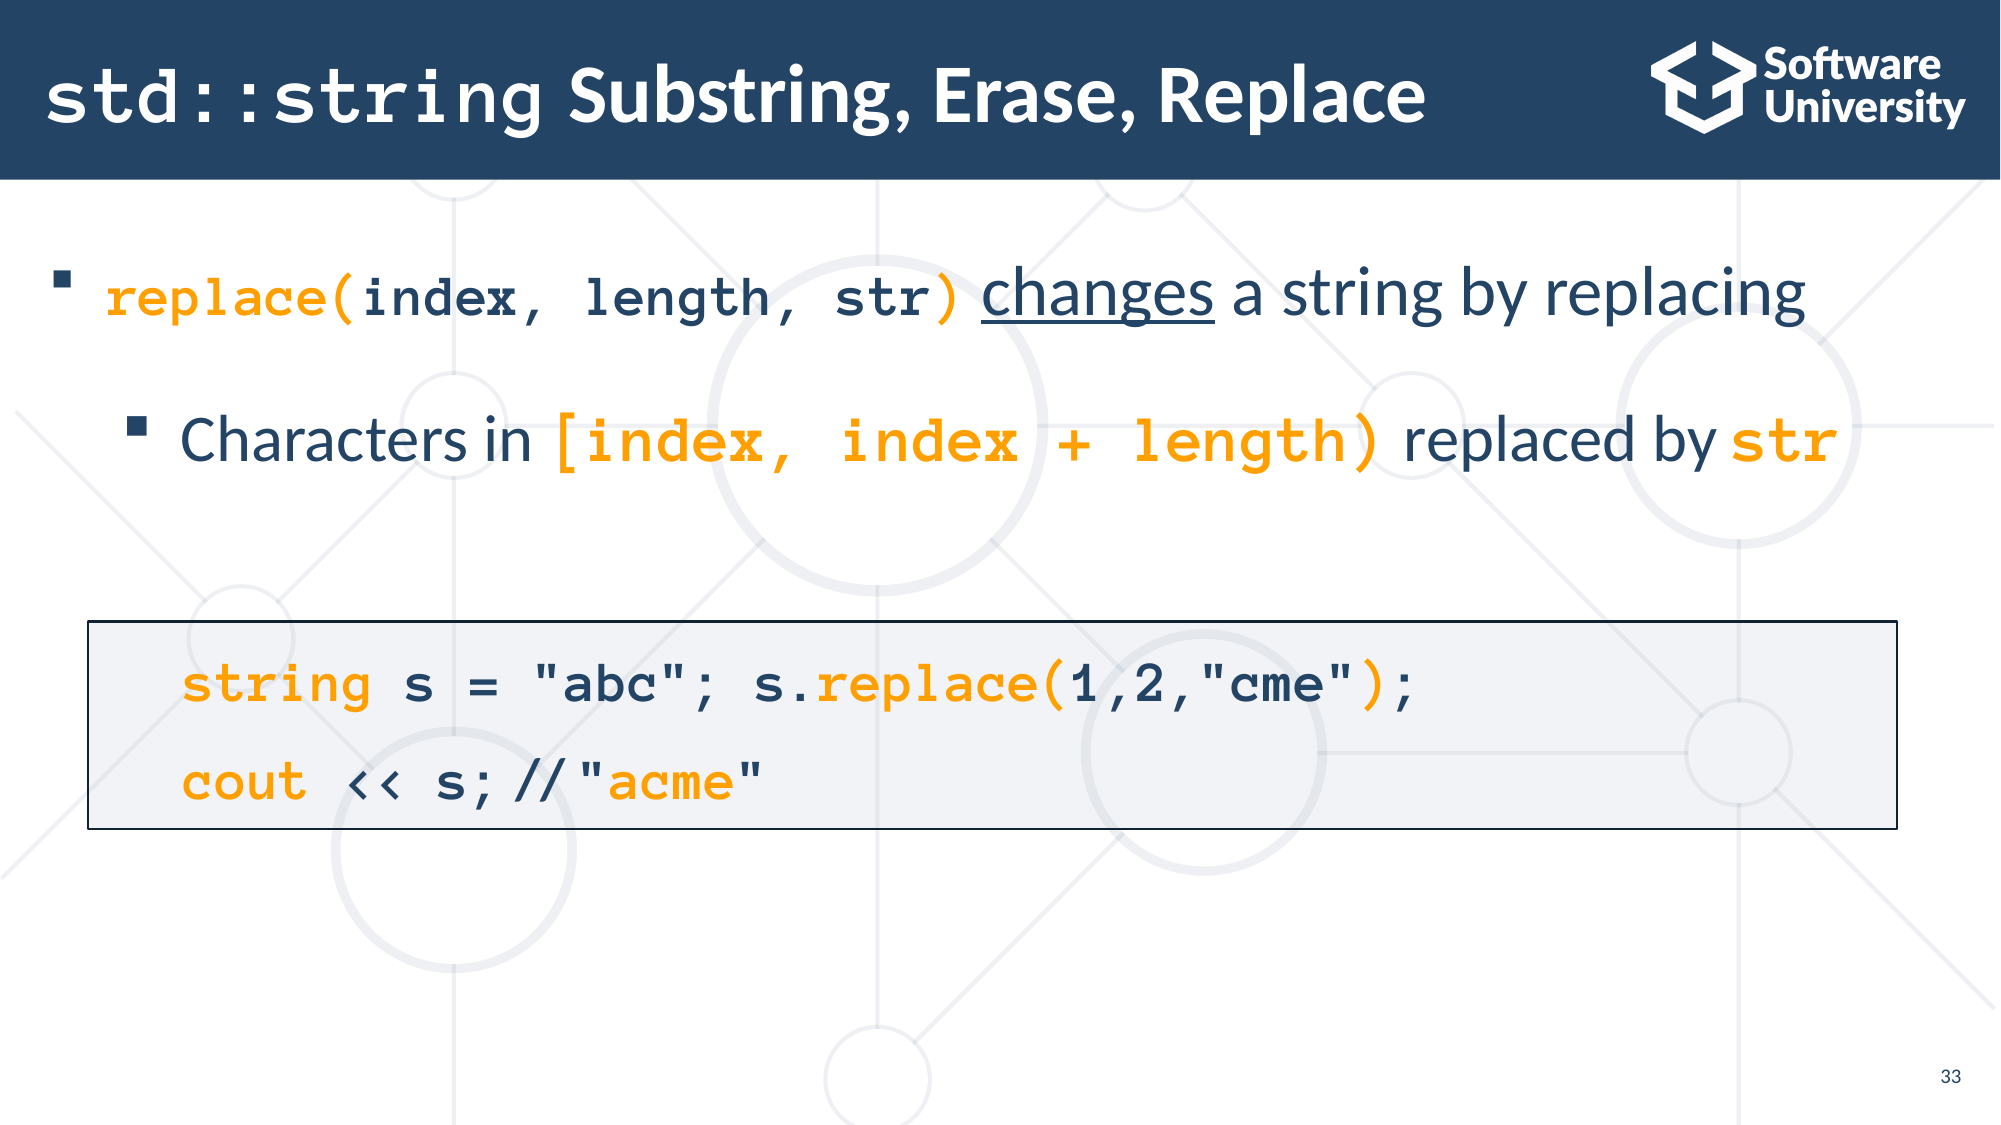

# std::string Substring, Erase, Replace
replace(index, length, str) changes a string by replacing
Characters in [index, index + length) replaced by str
string s = "abc"; s.replace(1,2,"cme");
cout << s; // "acme"
33